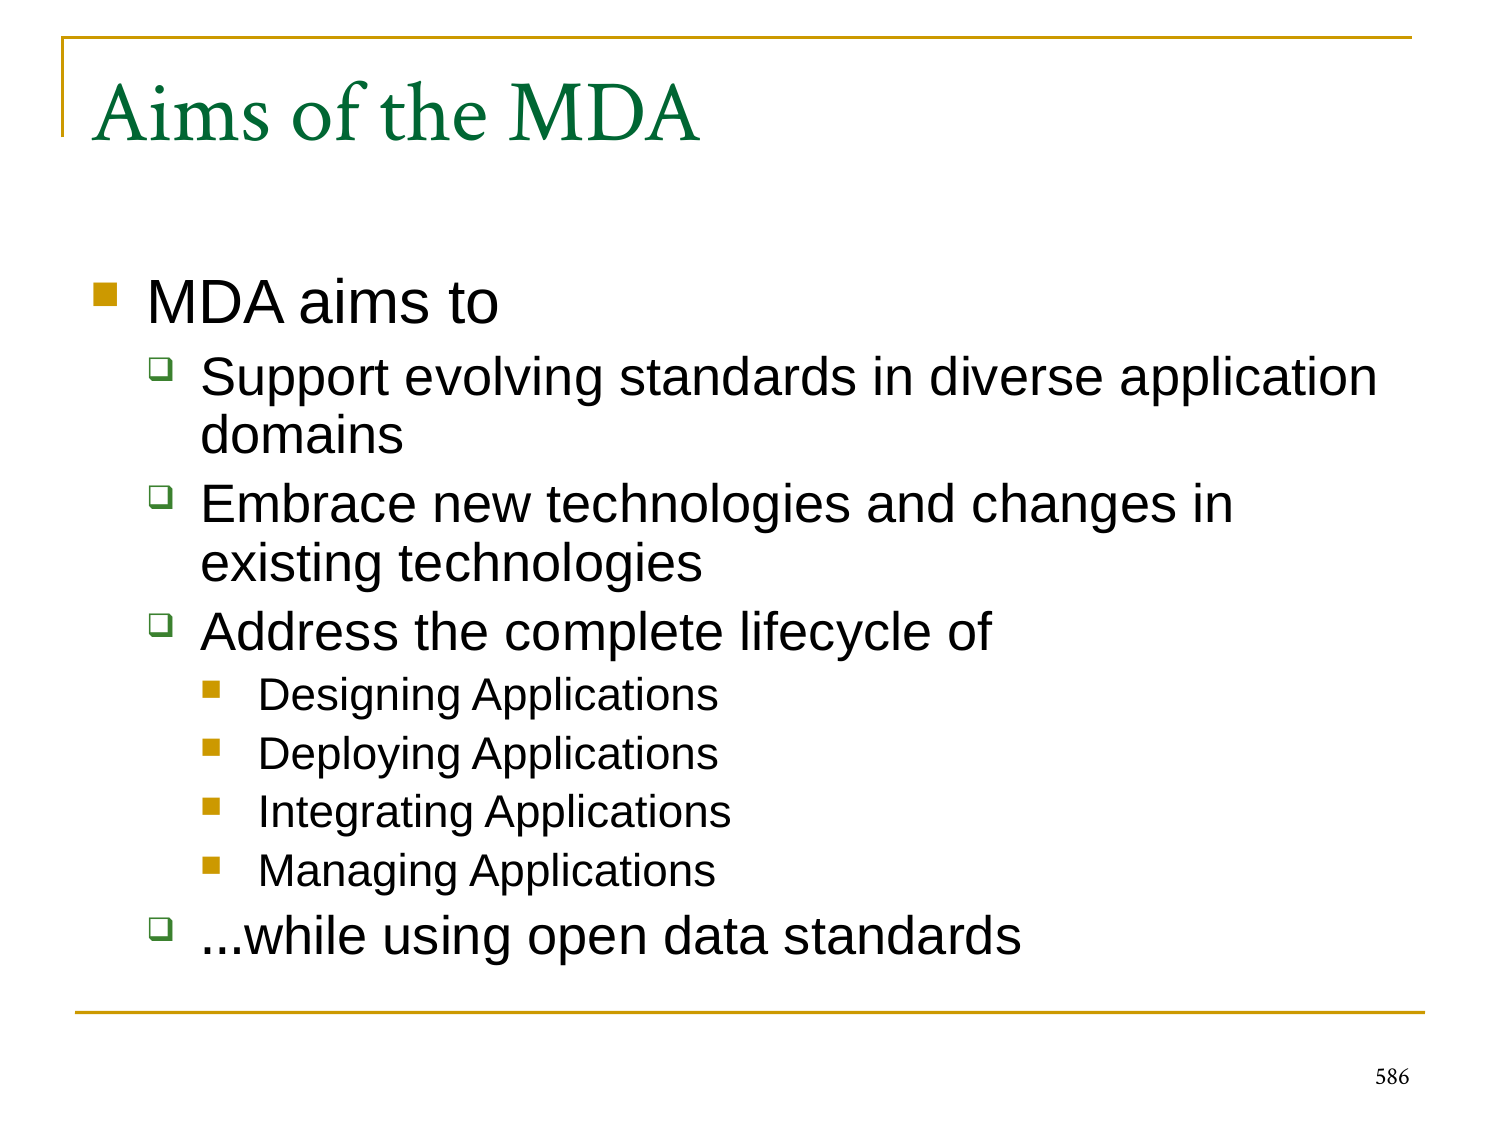

# Aims of the MDA
MDA aims to
Support evolving standards in diverse application domains
Embrace new technologies and changes in existing technologies
Address the complete lifecycle of
Designing Applications
Deploying Applications
Integrating Applications
Managing Applications
…while using open data standards

586